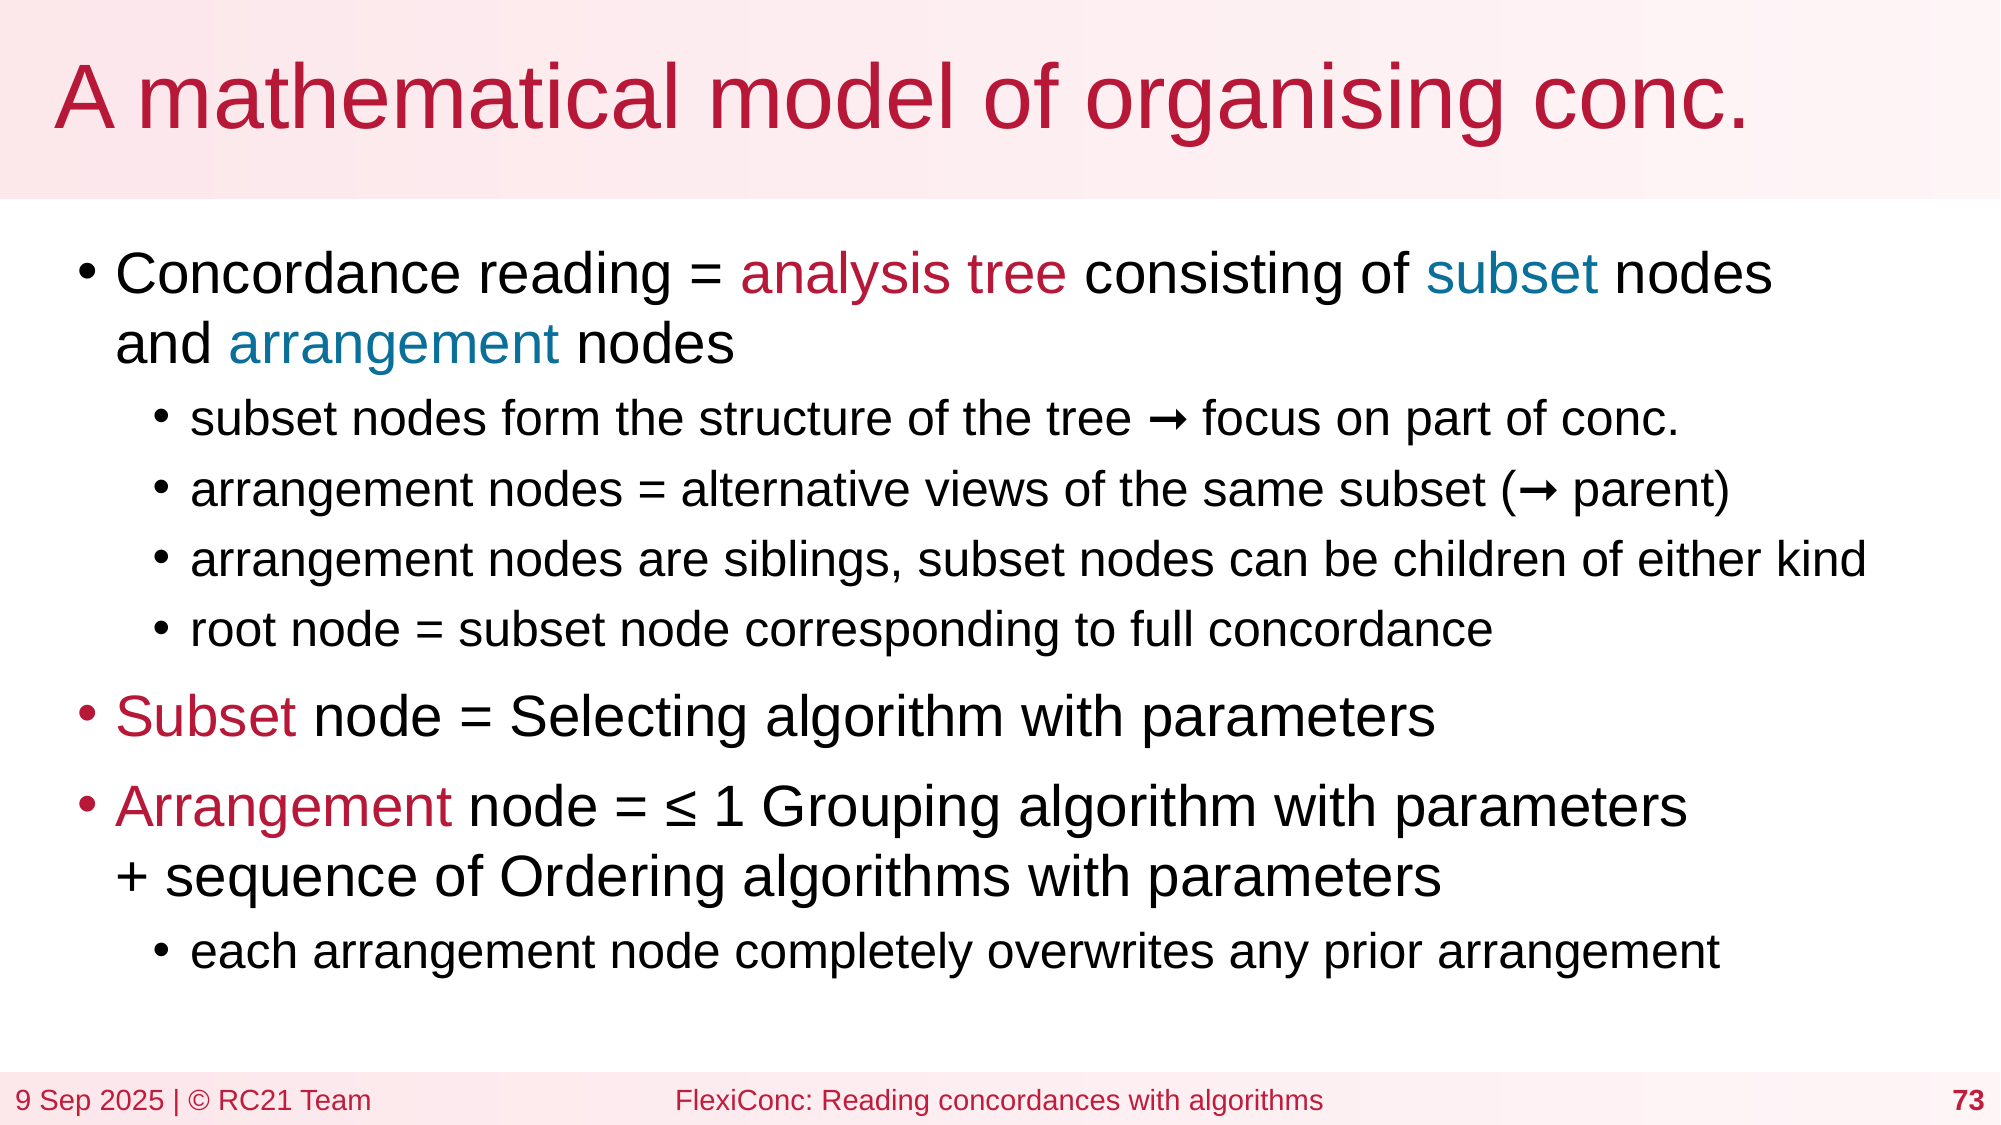

# A mathematical model of organising conc.
Concordance reading = analysis tree consisting of subset nodes
and arrangement nodes
subset nodes form the structure of the tree ➞ focus on part of conc.
arrangement nodes = alternative views of the same subset (➞ parent)
arrangement nodes are siblings, subset nodes can be children of either kind
root node = subset node corresponding to full concordance
Subset node = Selecting algorithm with parameters
Arrangement node = ≤ 1 Grouping algorithm with parameters
+ sequence of Ordering algorithms with parameters
each arrangement node completely overwrites any prior arrangement
FlexiConc: Reading concordances with algorithms
9 Sep 2025 | © RC21 Team
73